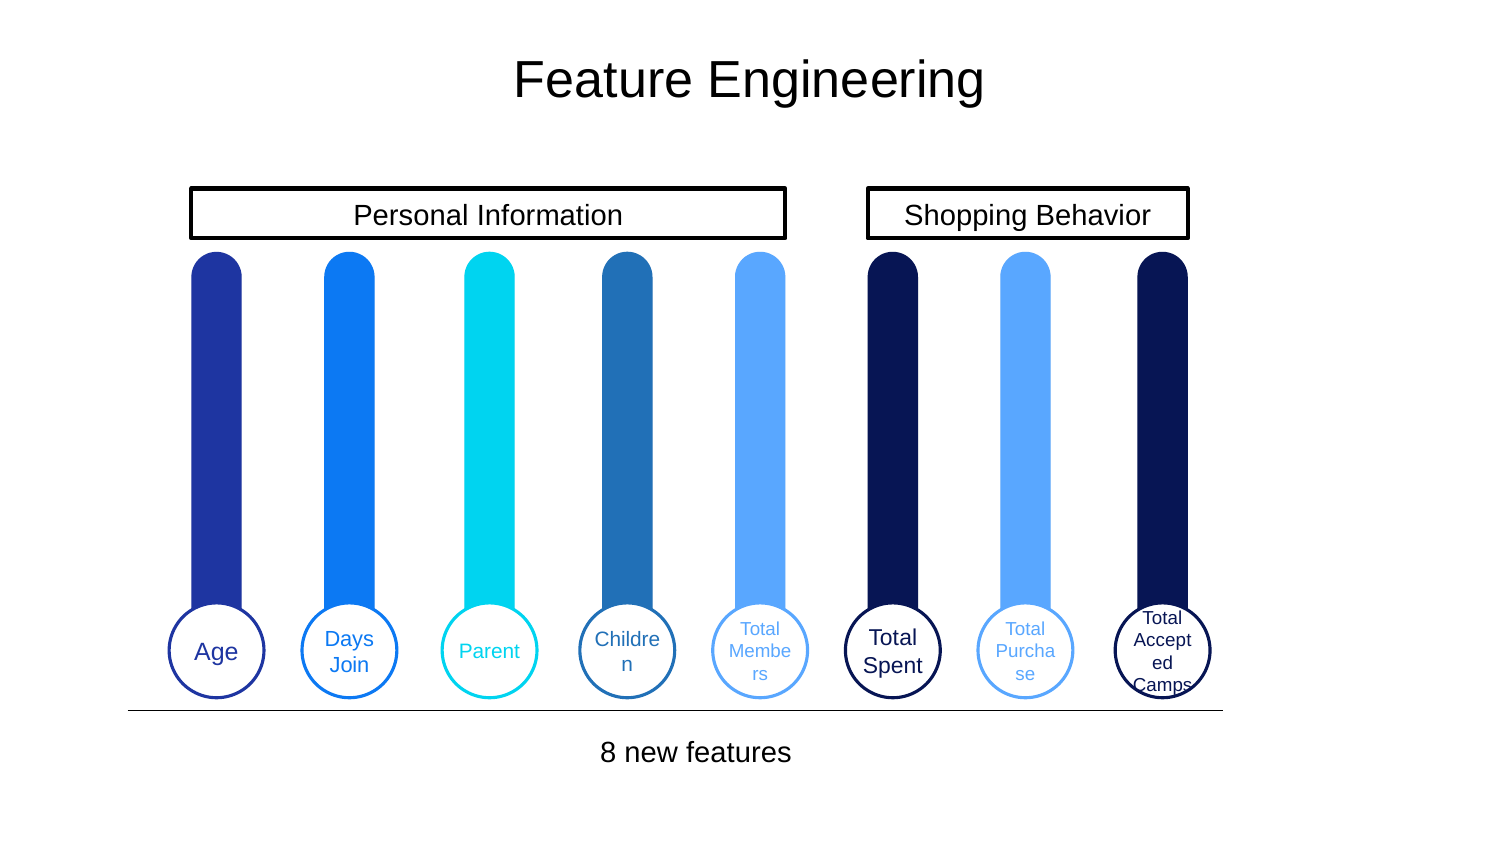

# Feature Engineering
Shopping Behavior
Personal Information

Total Purchase

Total Accepted Camps

Parent

Children

Total Members

Total Spent

Age

Days Join
8 new features